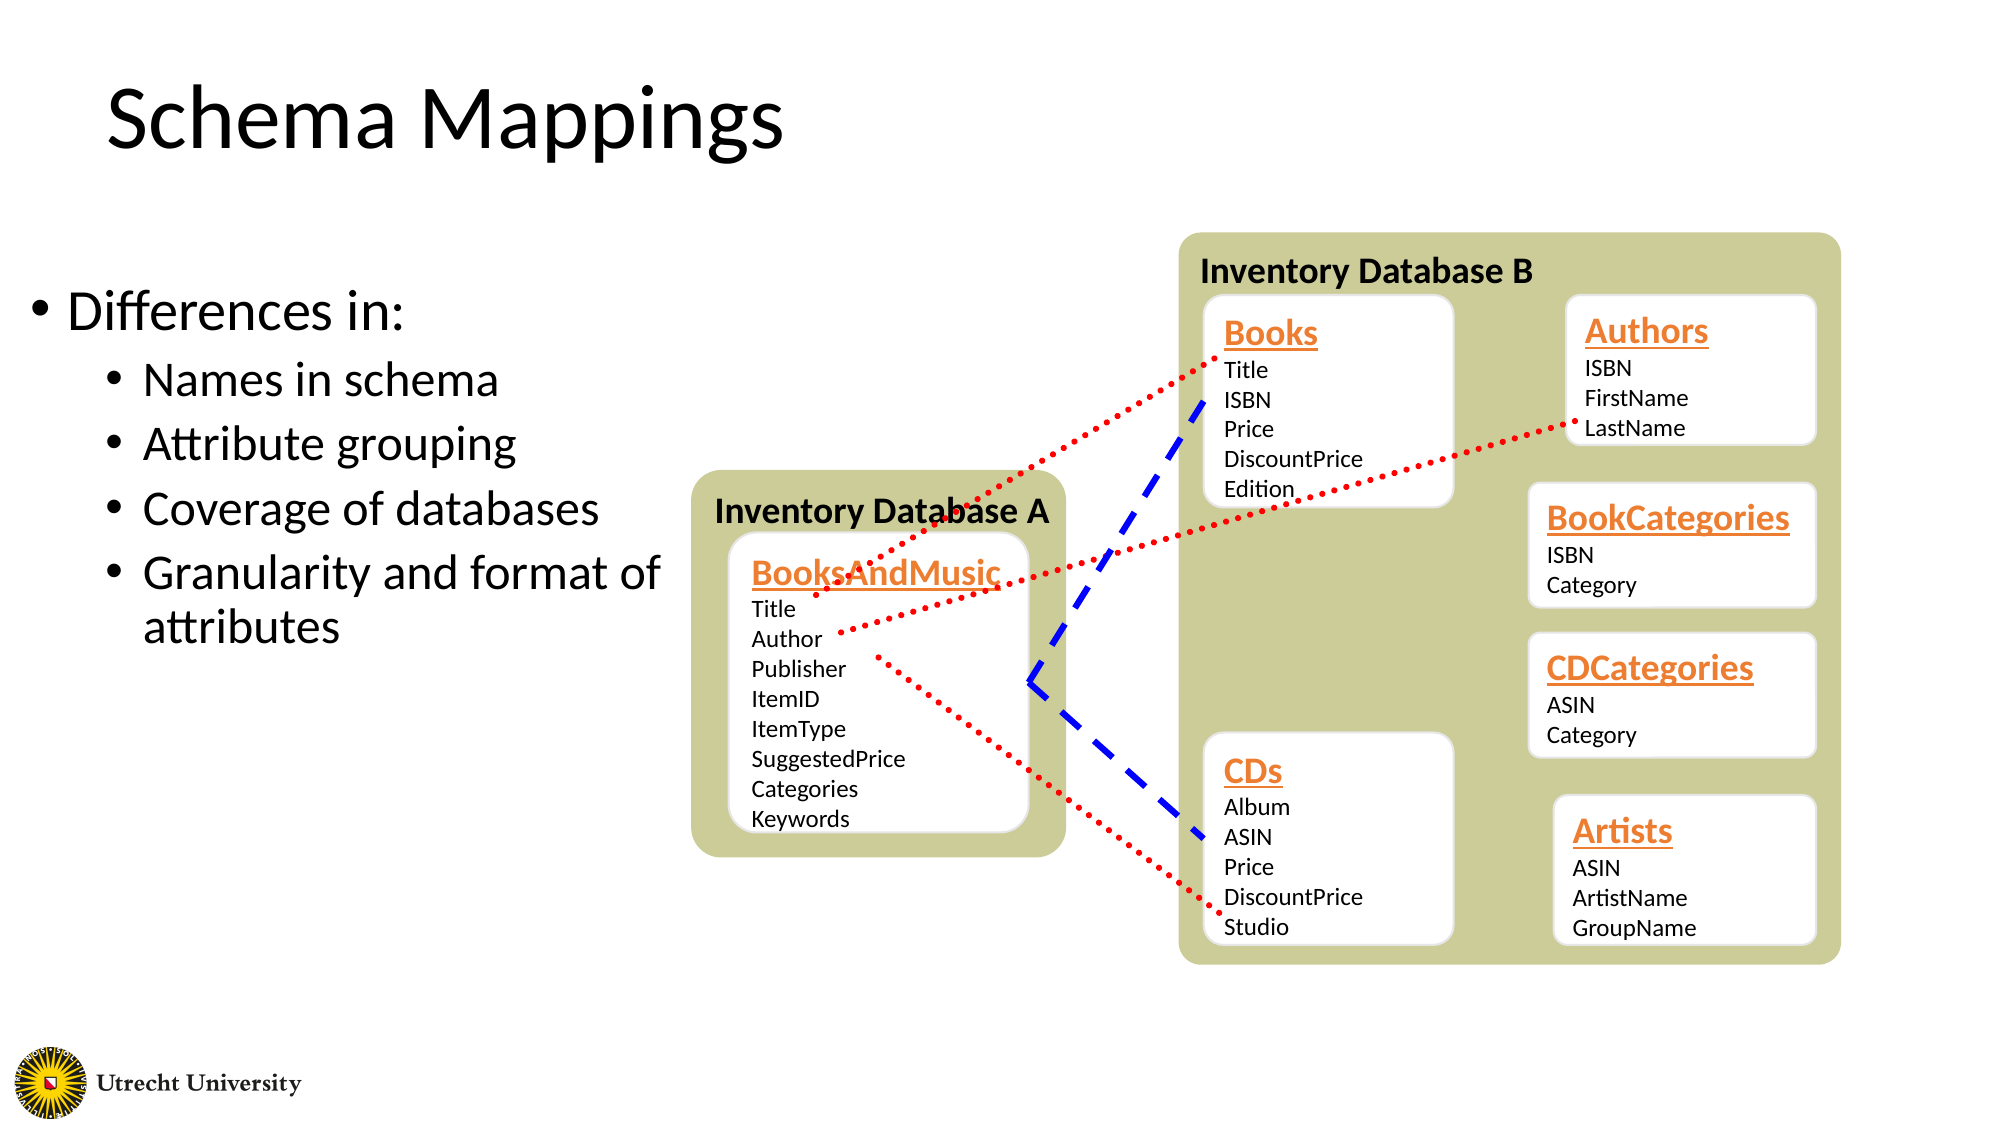

# Schema Mappings
Inventory Database B
Differences in:
Names in schema
Attribute grouping
Coverage of databases
Granularity and format of attributes
Books
Title
ISBN
Price
DiscountPrice
Edition
Authors
ISBN
FirstName
LastName

Inventory Database A
BookCategories
ISBN
Category
BooksAndMusic
Title
Author
Publisher
ItemID
ItemType
SuggestedPrice
Categories
Keywords

CDCategories
ASIN
Category

CDs
Album
ASIN
Price
DiscountPrice
Studio
Artists
ASIN
ArtistName
GroupName